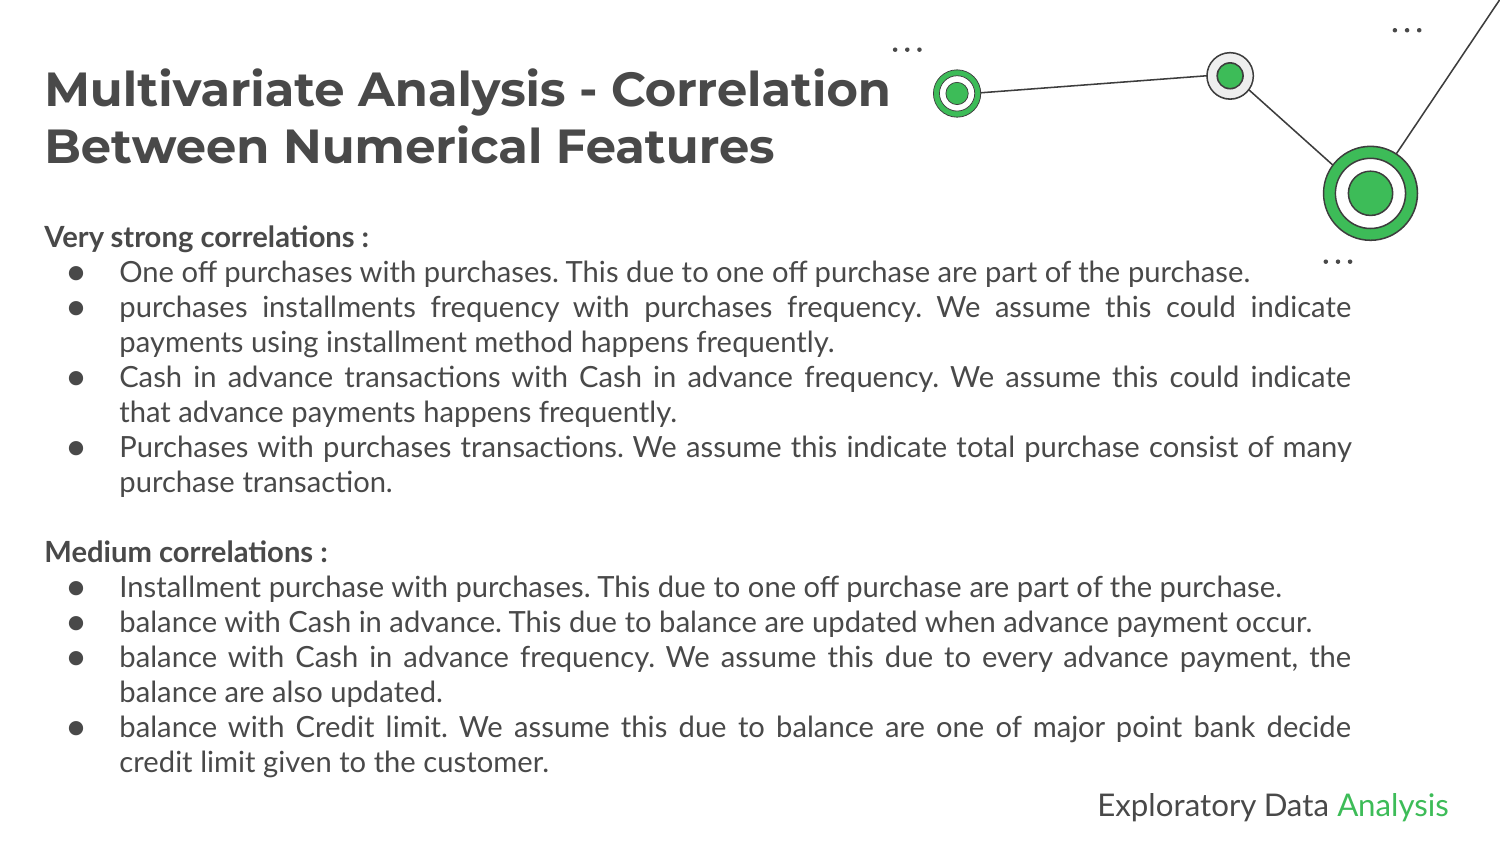

# Multivariate Analysis - Correlation
Between Numerical Features
Very strong correlations :
One off purchases with purchases. This due to one off purchase are part of the purchase.
purchases installments frequency with purchases frequency. We assume this could indicate payments using installment method happens frequently.
Cash in advance transactions with Cash in advance frequency. We assume this could indicate that advance payments happens frequently.
Purchases with purchases transactions. We assume this indicate total purchase consist of many purchase transaction.

Medium correlations :
Installment purchase with purchases. This due to one off purchase are part of the purchase.
balance with Cash in advance. This due to balance are updated when advance payment occur.
balance with Cash in advance frequency. We assume this due to every advance payment, the balance are also updated.
balance with Credit limit. We assume this due to balance are one of major point bank decide credit limit given to the customer.
Exploratory Data Analysis